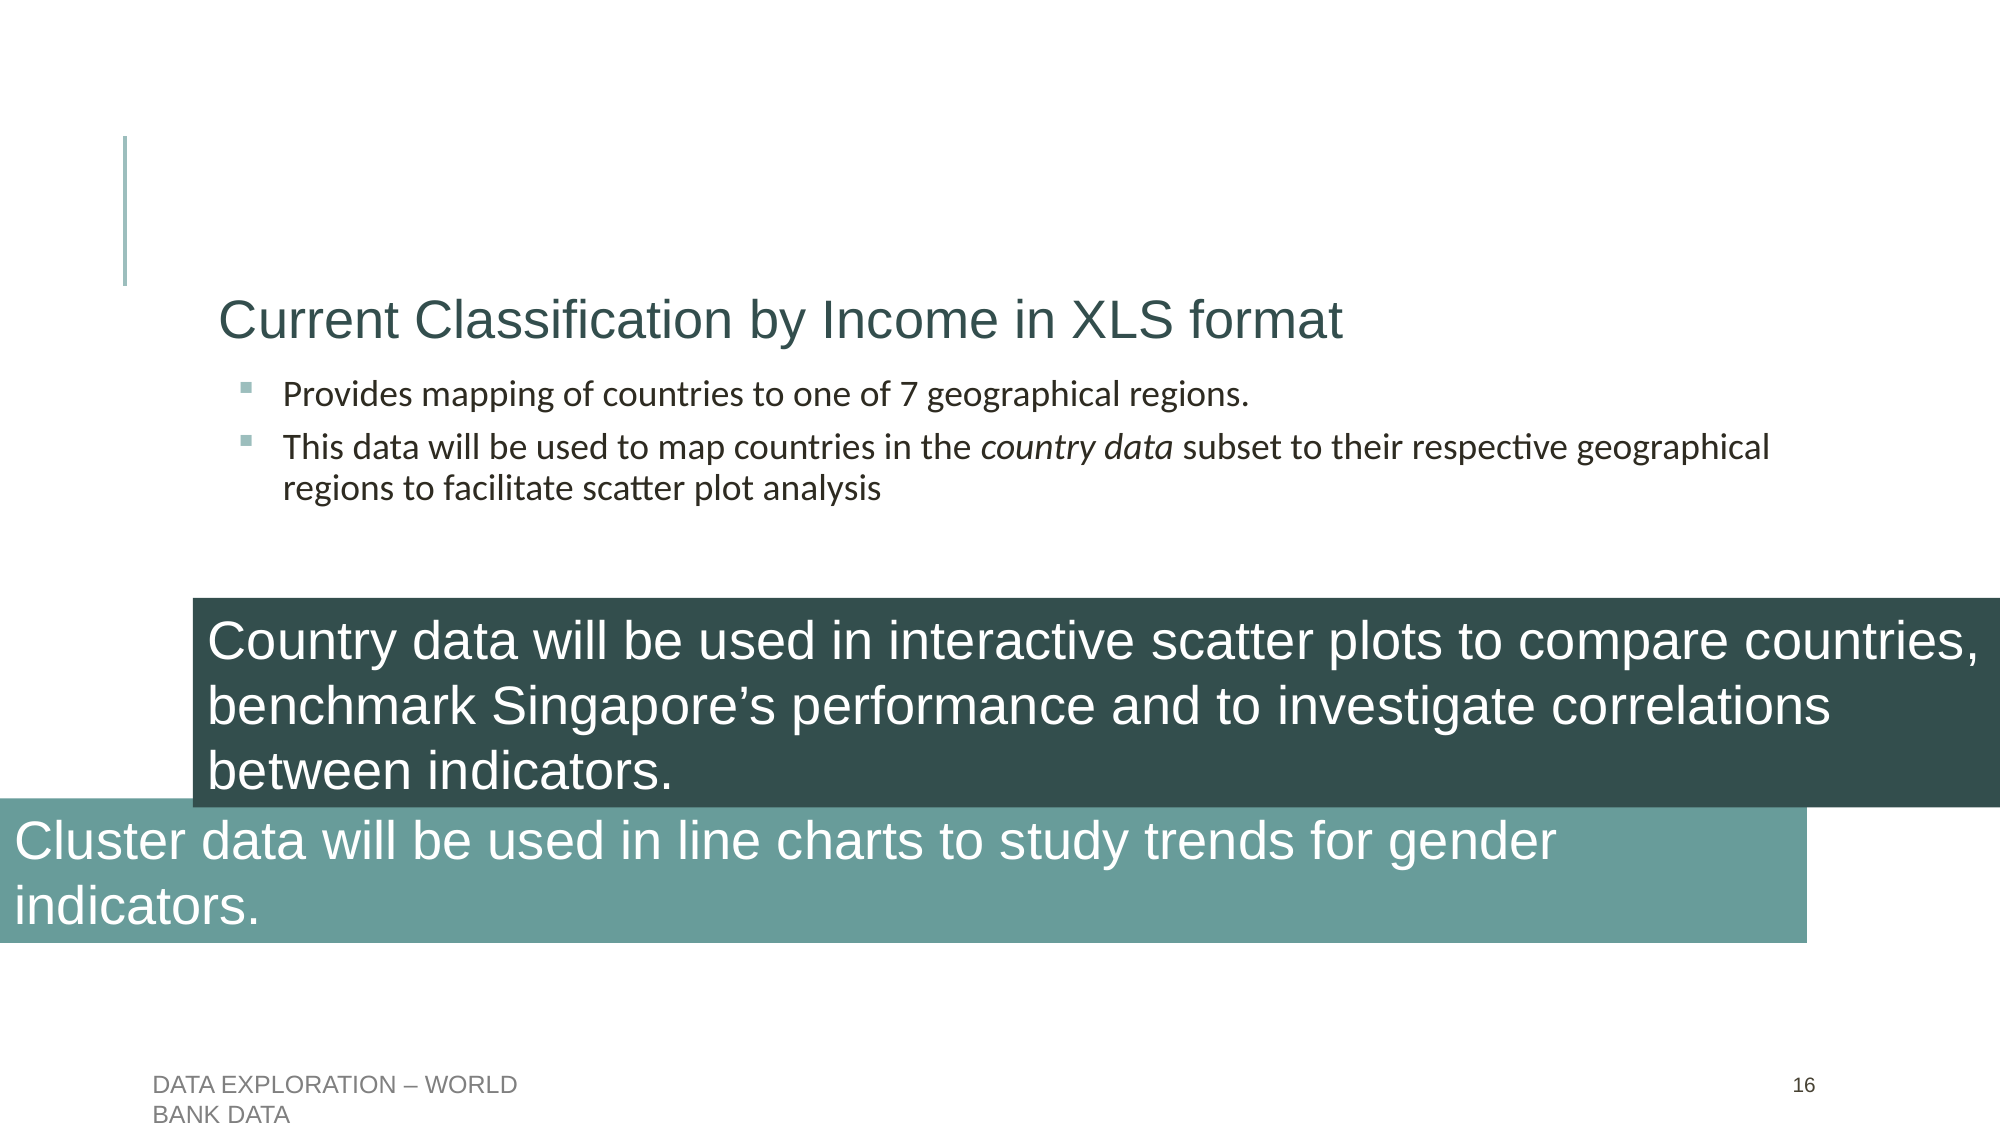

Current Classification by Income in XLS format

Provides mapping of countries to one of 7 geographical regions.
This data will be used to map countries in the country data subset to their respective geographical regions to facilitate scatter plot analysis

Country data will be used in interactive scatter plots to compare countries, benchmark Singapore’s performance and to investigate correlations between indicators.
Cluster data will be used in line charts to study trends for gender indicators.
DATA EXPLORATION – WORLD BANK DATA
16